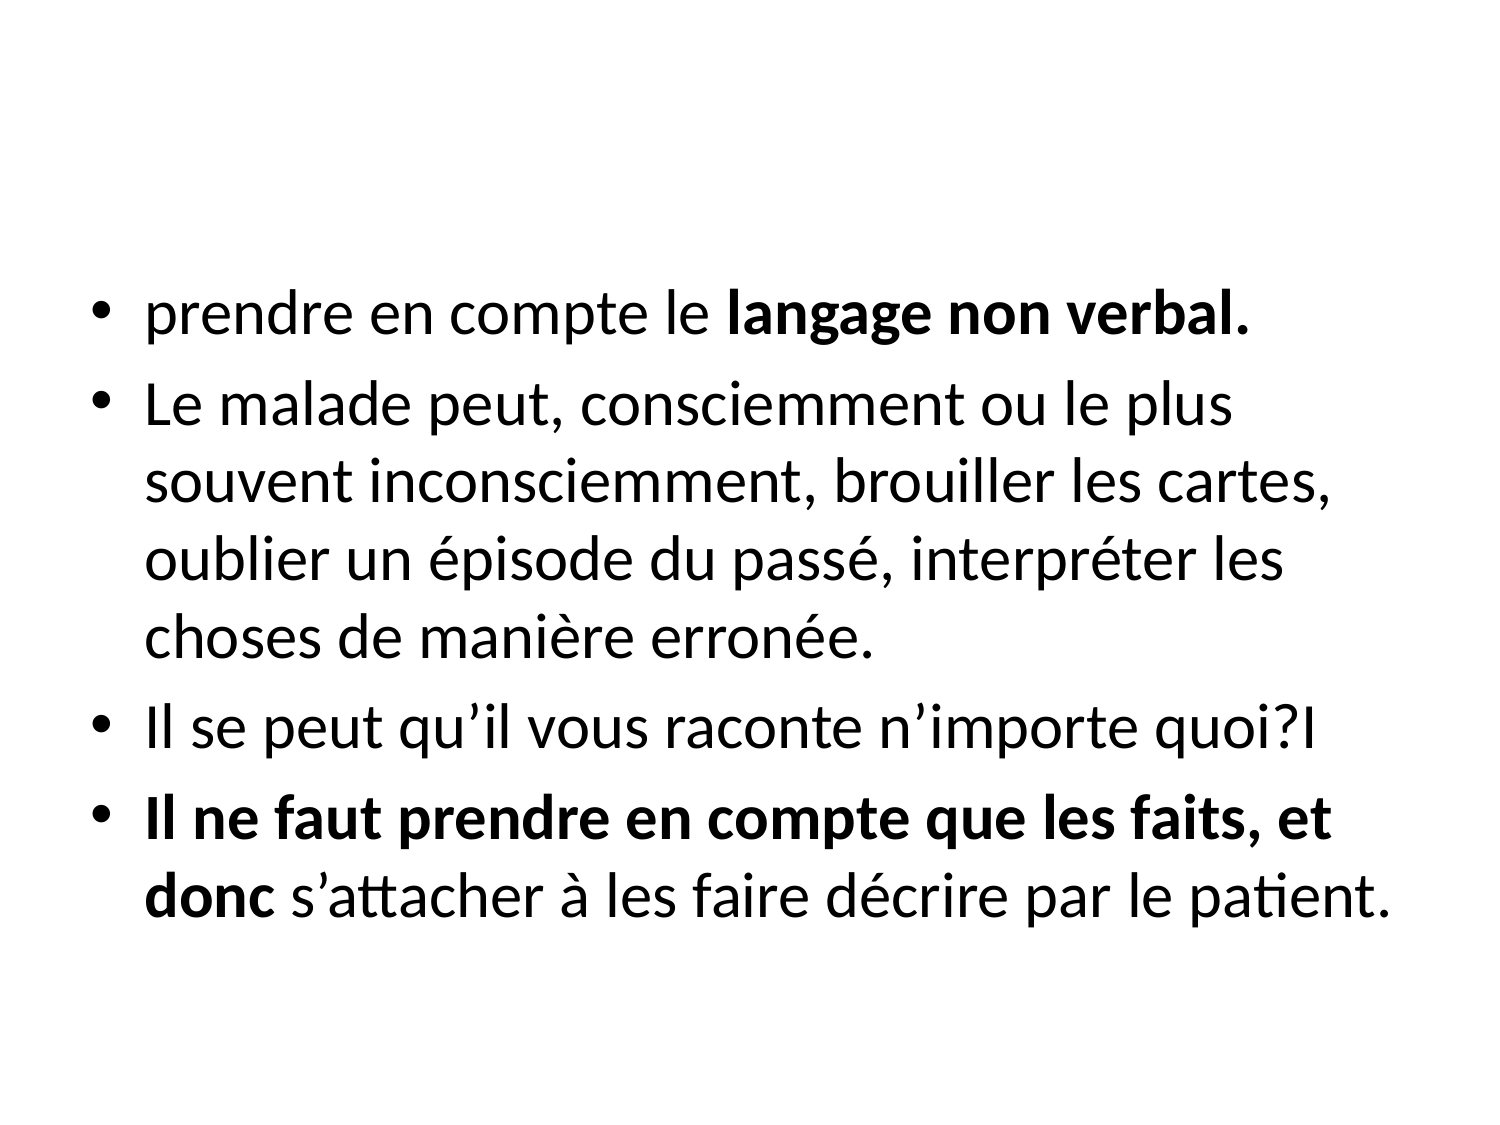

#
prendre en compte le langage non verbal.
Le malade peut, consciemment ou le plus souvent inconsciemment, brouiller les cartes, oublier un épisode du passé, interpréter les choses de manière erronée.
Il se peut qu’il vous raconte n’importe quoi?I
Il ne faut prendre en compte que les faits, et donc s’attacher à les faire décrire par le patient.